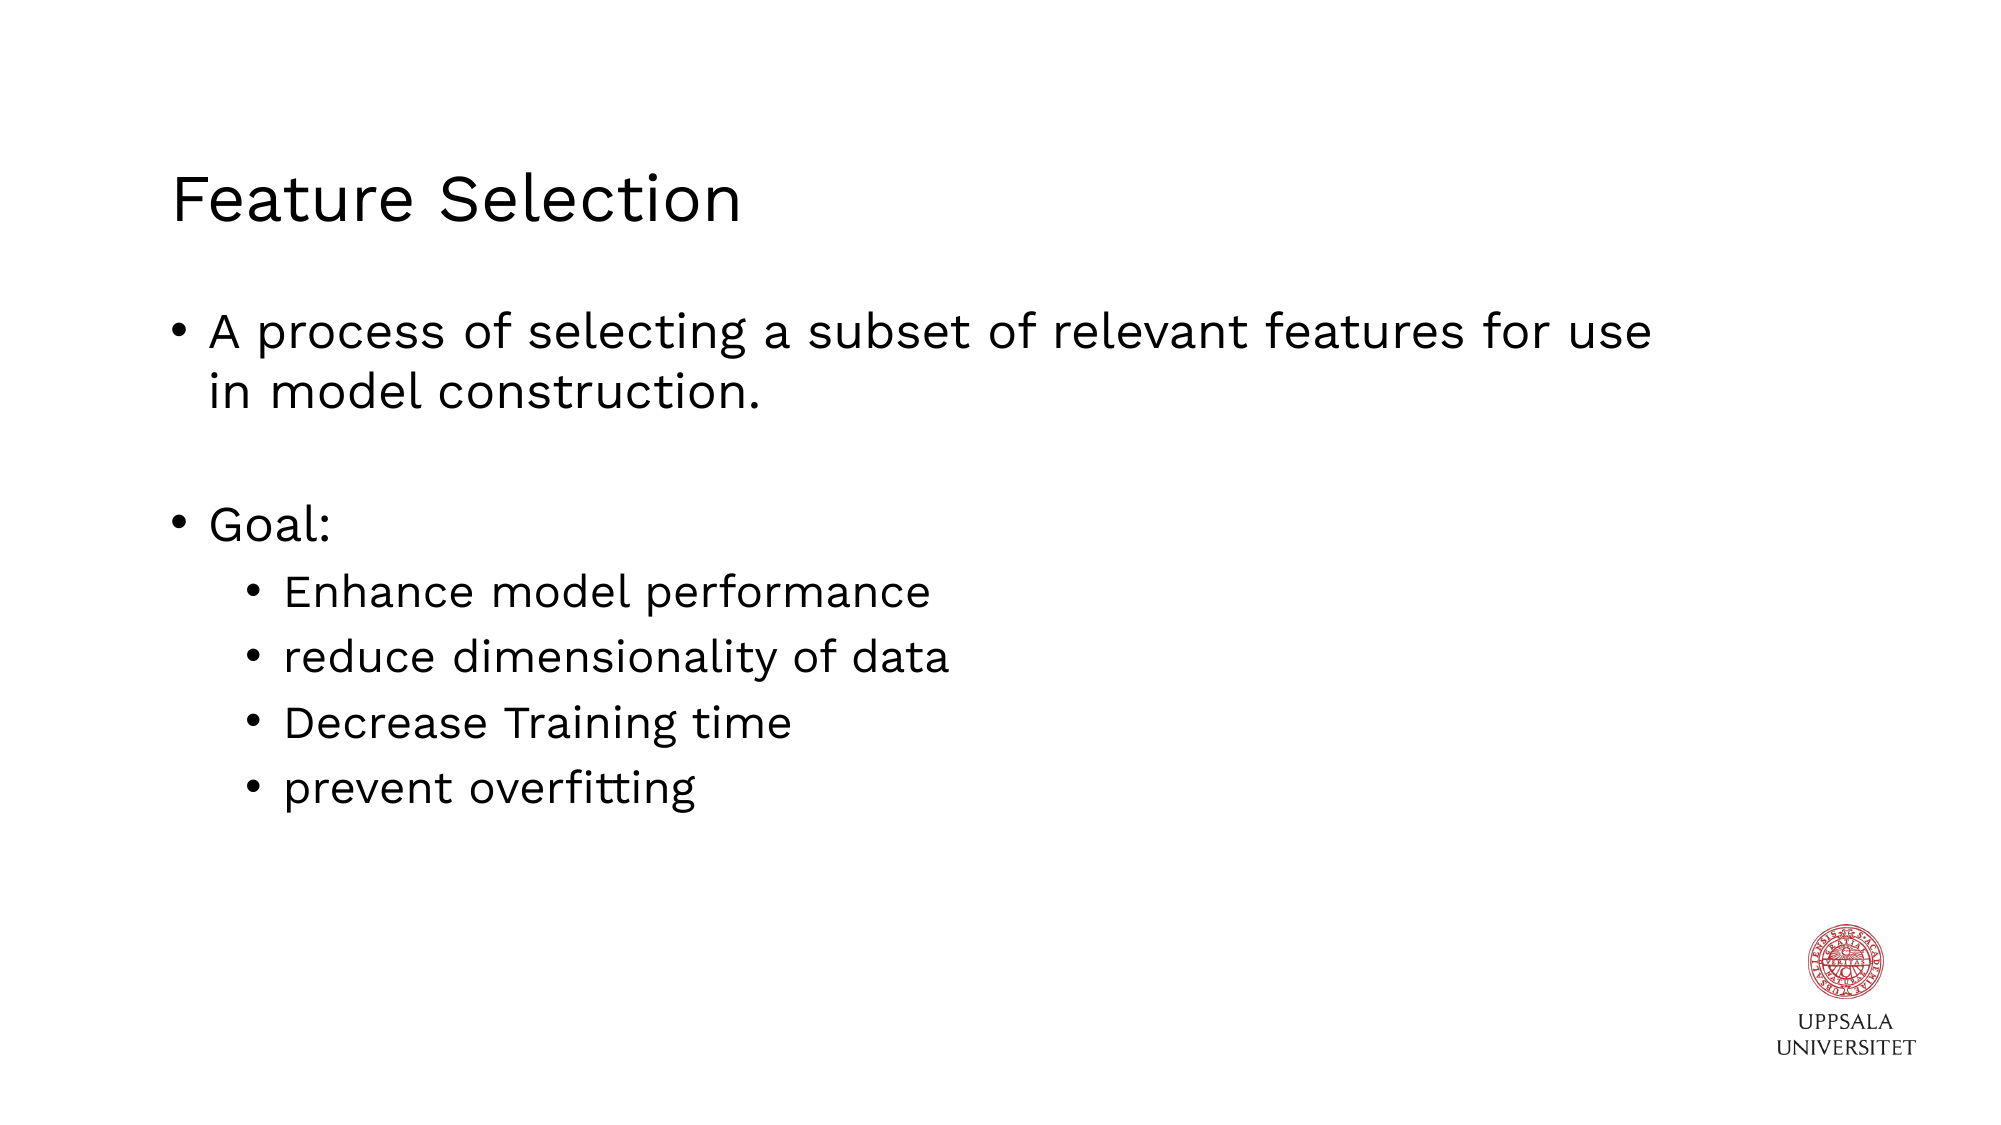

# Feature Selection
A process of selecting a subset of relevant features for use in model construction.

Goal:
Enhance model performance
reduce dimensionality of data
Decrease Training time
prevent overfitting